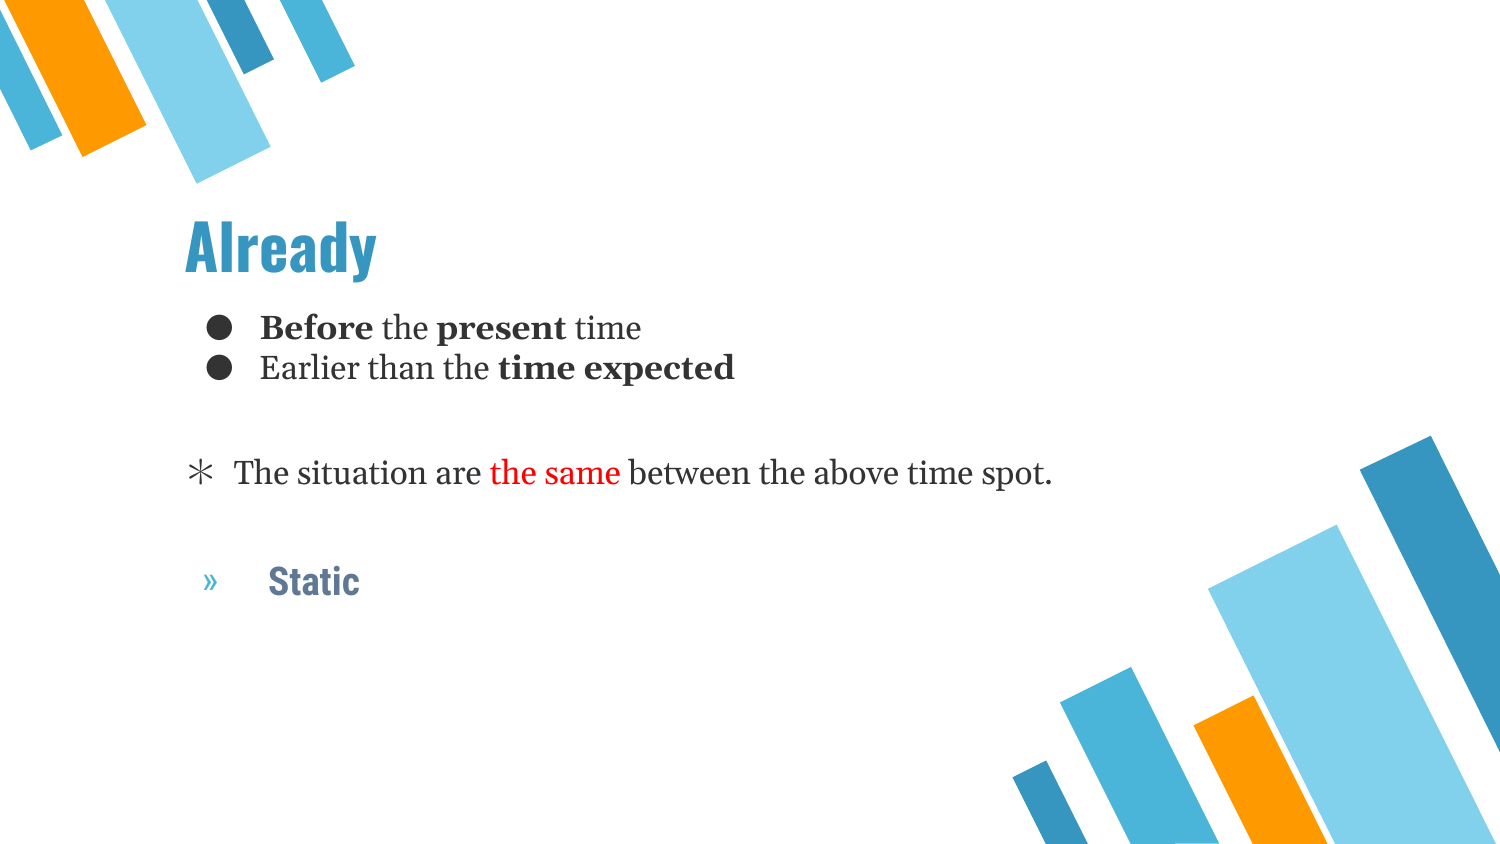

# Already
Before the present time
Earlier than the time expected

＊ The situation are the same between the above time spot.

 Static